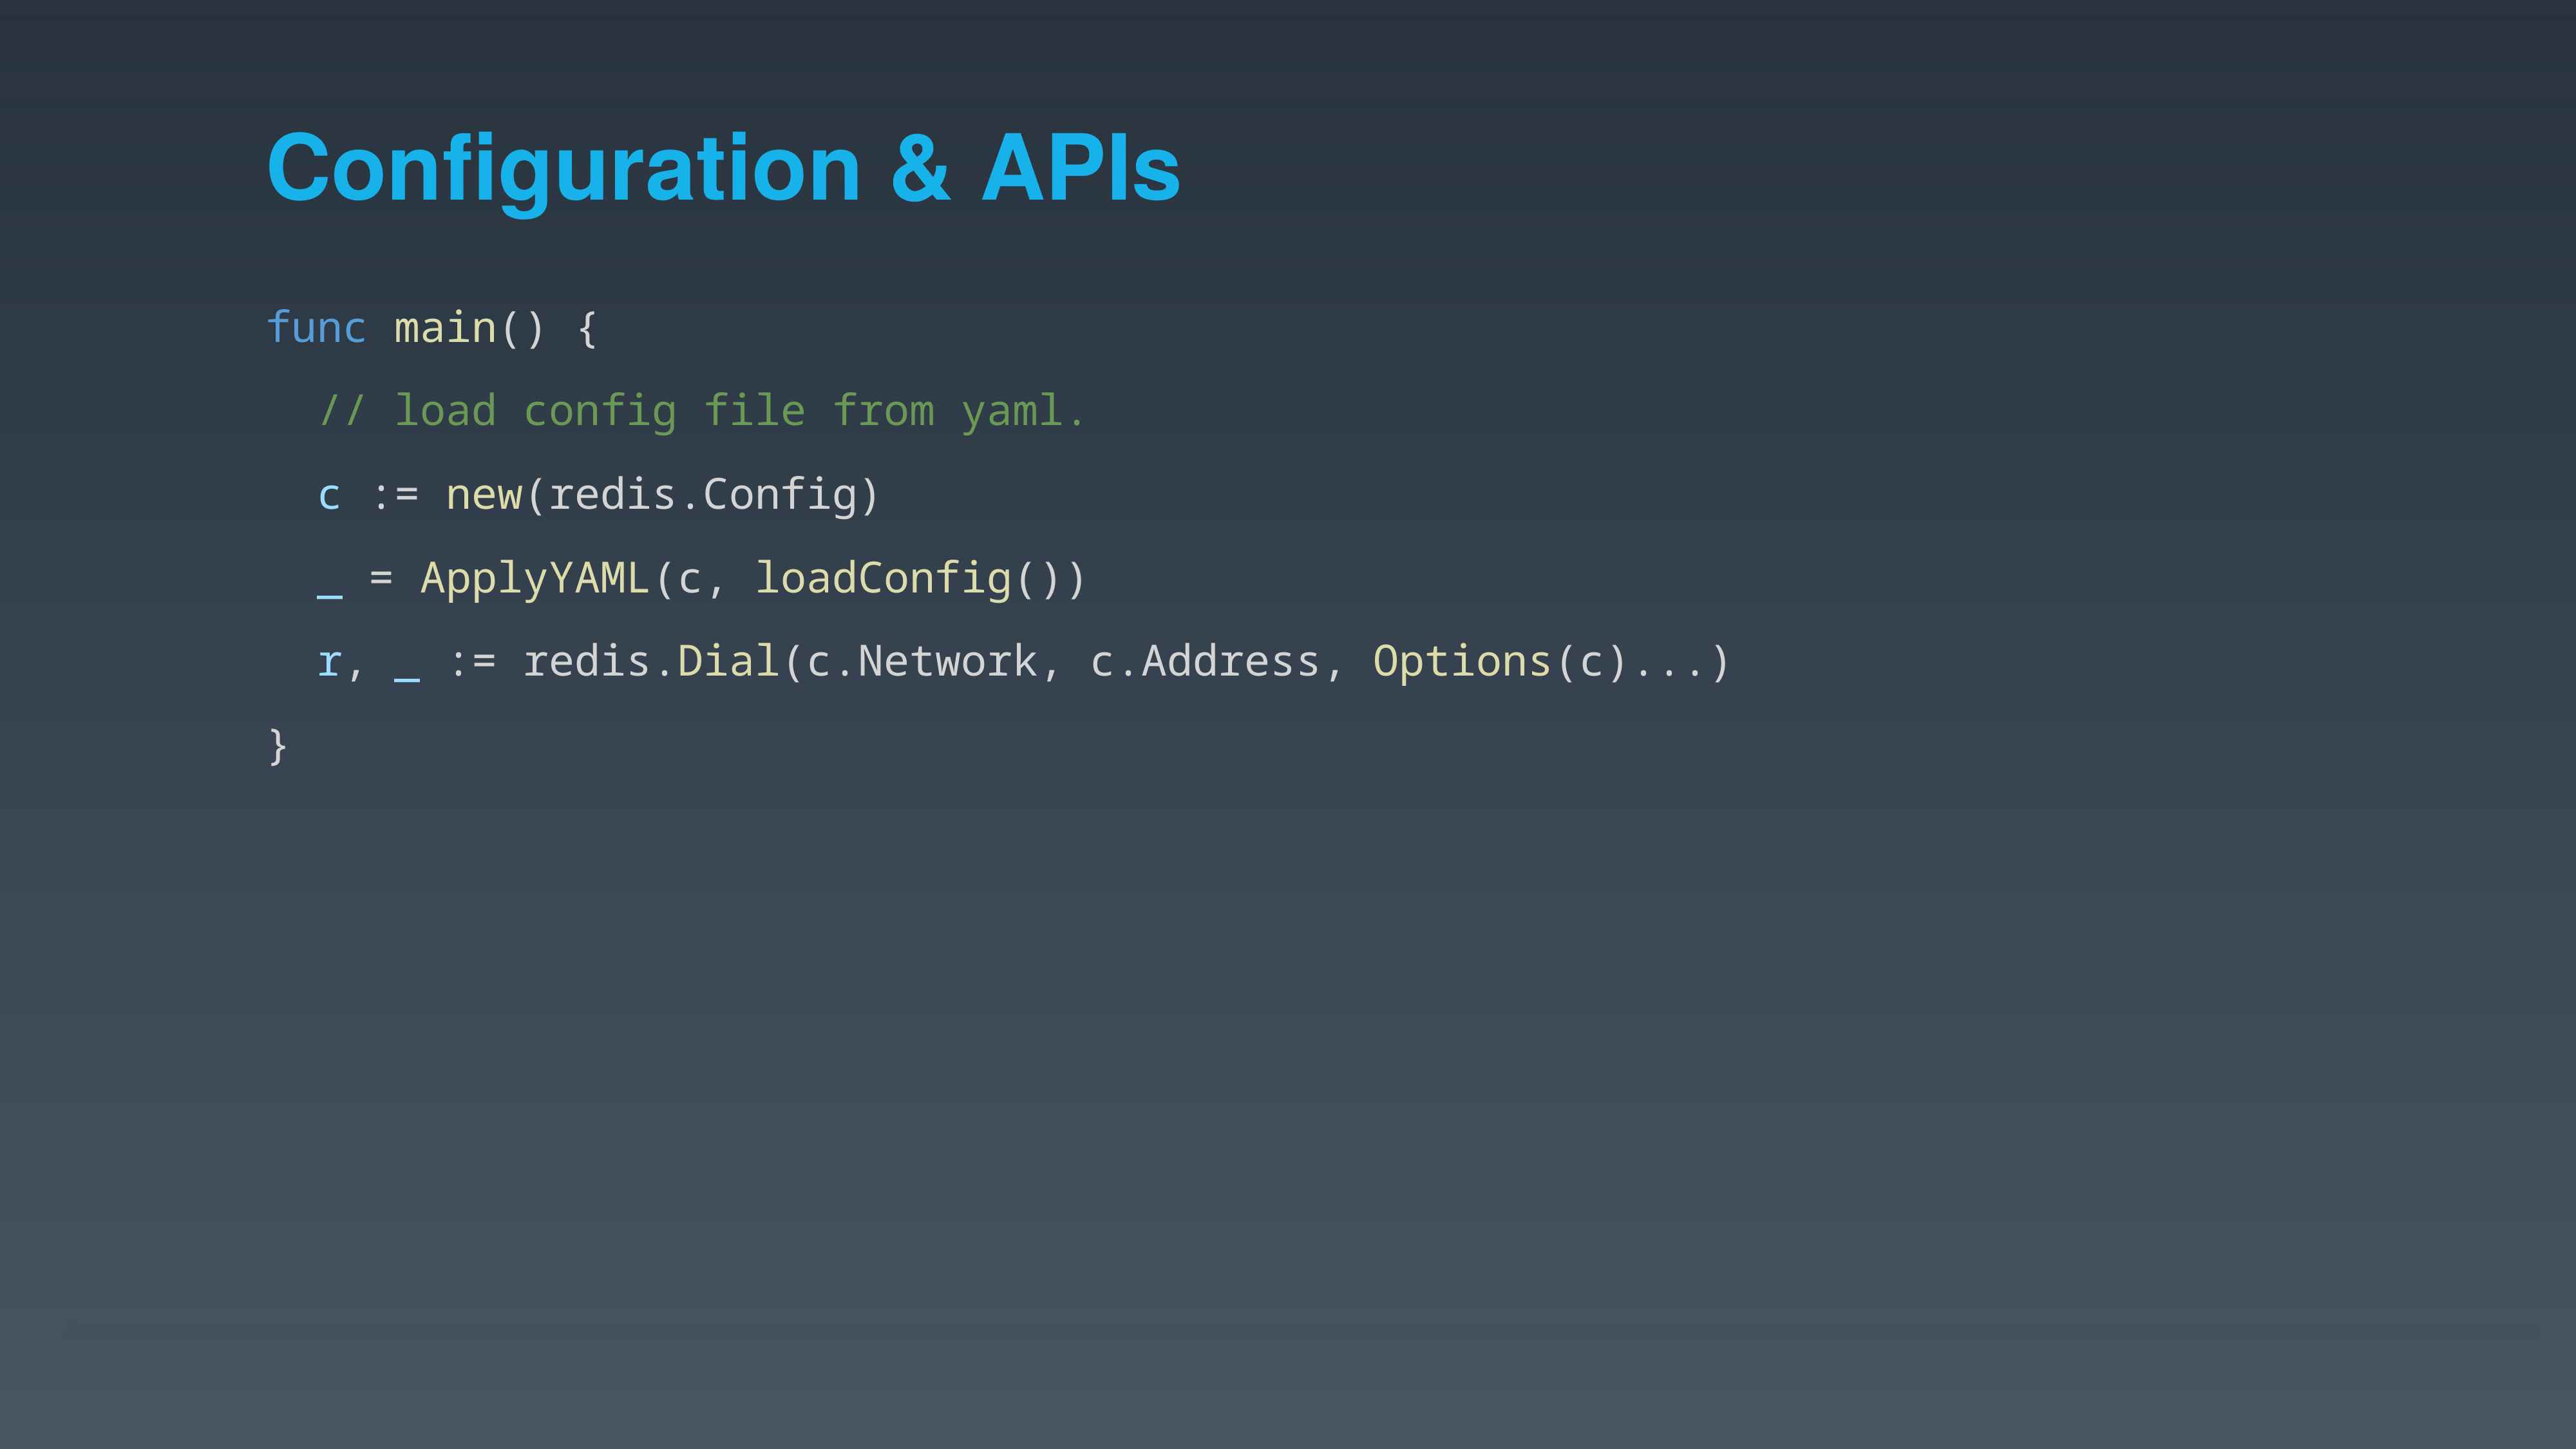

# Configuration & APIs
func main() {
  // load config file from yaml.
  c := new(redis.Config)
  _ = ApplyYAML(c, loadConfig())
  r, _ := redis.Dial(c.Network, c.Address, Options(c)...)
}